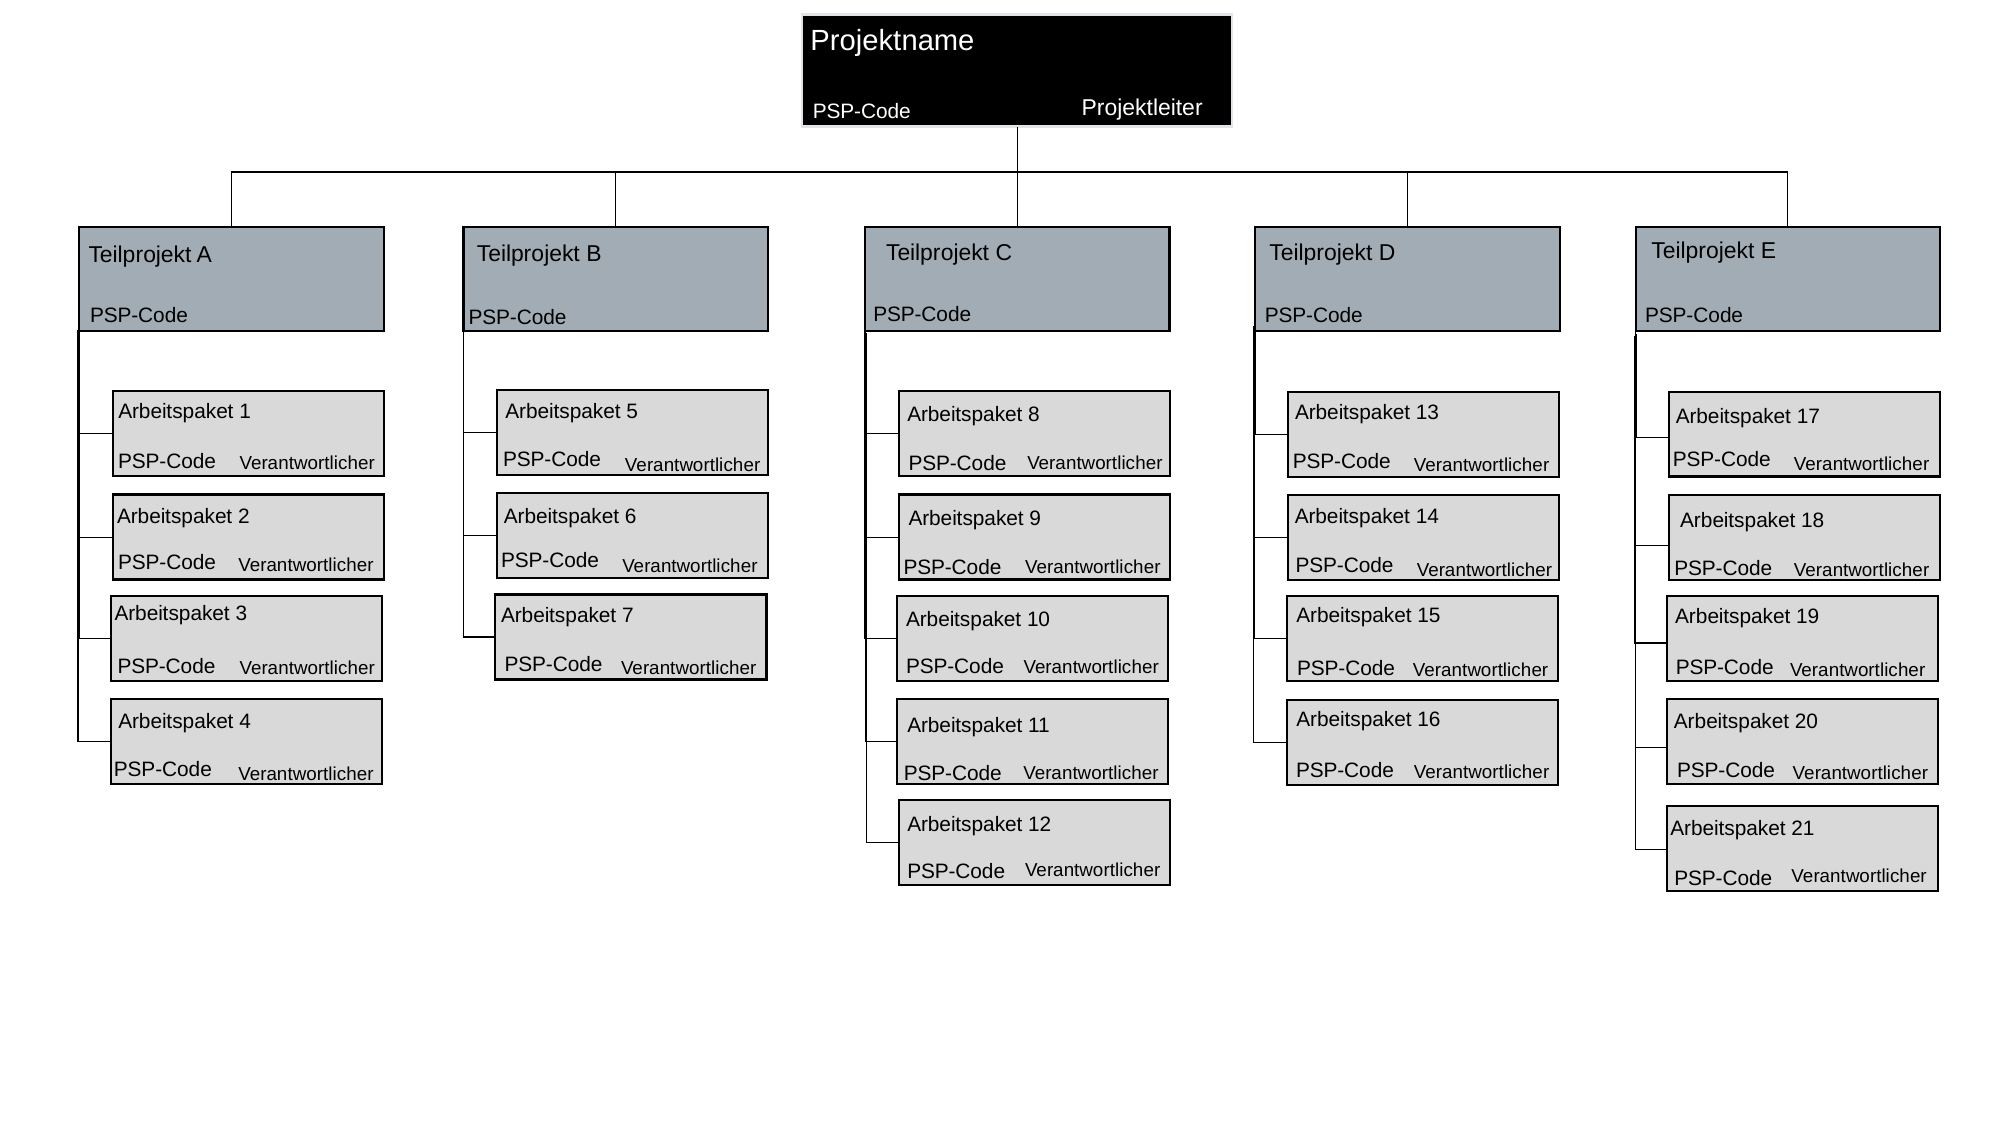

Projektname

Projektleiter
PSP-Code

Teilprojekt E
Teilprojekt D
Teilprojekt C
Teilprojekt B
Teilprojekt A
PSP-Code
PSP-Code
PSP-Code
PSP-Code
PSP-Code

Arbeitspaket 1
Arbeitspaket 5

Arbeitspaket 13

Arbeitspaket 8
Arbeitspaket 17
PSP-Code
PSP-Code
PSP-Code
PSP-Code
PSP-Code
Verantwortlicher
Verantwortlicher
Verantwortlicher
Verantwortlicher
Verantwortlicher

Arbeitspaket 2
Arbeitspaket 14

Arbeitspaket 6
Arbeitspaket 9
Arbeitspaket 18
PSP-Code
PSP-Code
PSP-Code
Verantwortlicher
Verantwortlicher
PSP-Code
PSP-Code
Verantwortlicher
Verantwortlicher
Verantwortlicher
Arbeitspaket 3
Arbeitspaket 7
Arbeitspaket 15

Arbeitspaket 19

Arbeitspaket 10
PSP-Code
PSP-Code
PSP-Code
PSP-Code
Verantwortlicher
PSP-Code
Verantwortlicher
Verantwortlicher
Verantwortlicher
Verantwortlicher
Arbeitspaket 16

Arbeitspaket 4
Arbeitspaket 20
Arbeitspaket 11
PSP-Code
PSP-Code
PSP-Code
PSP-Code
Verantwortlicher
Verantwortlicher
Verantwortlicher
Verantwortlicher

Arbeitspaket 12

Arbeitspaket 21
PSP-Code
Verantwortlicher
Verantwortlicher
PSP-Code